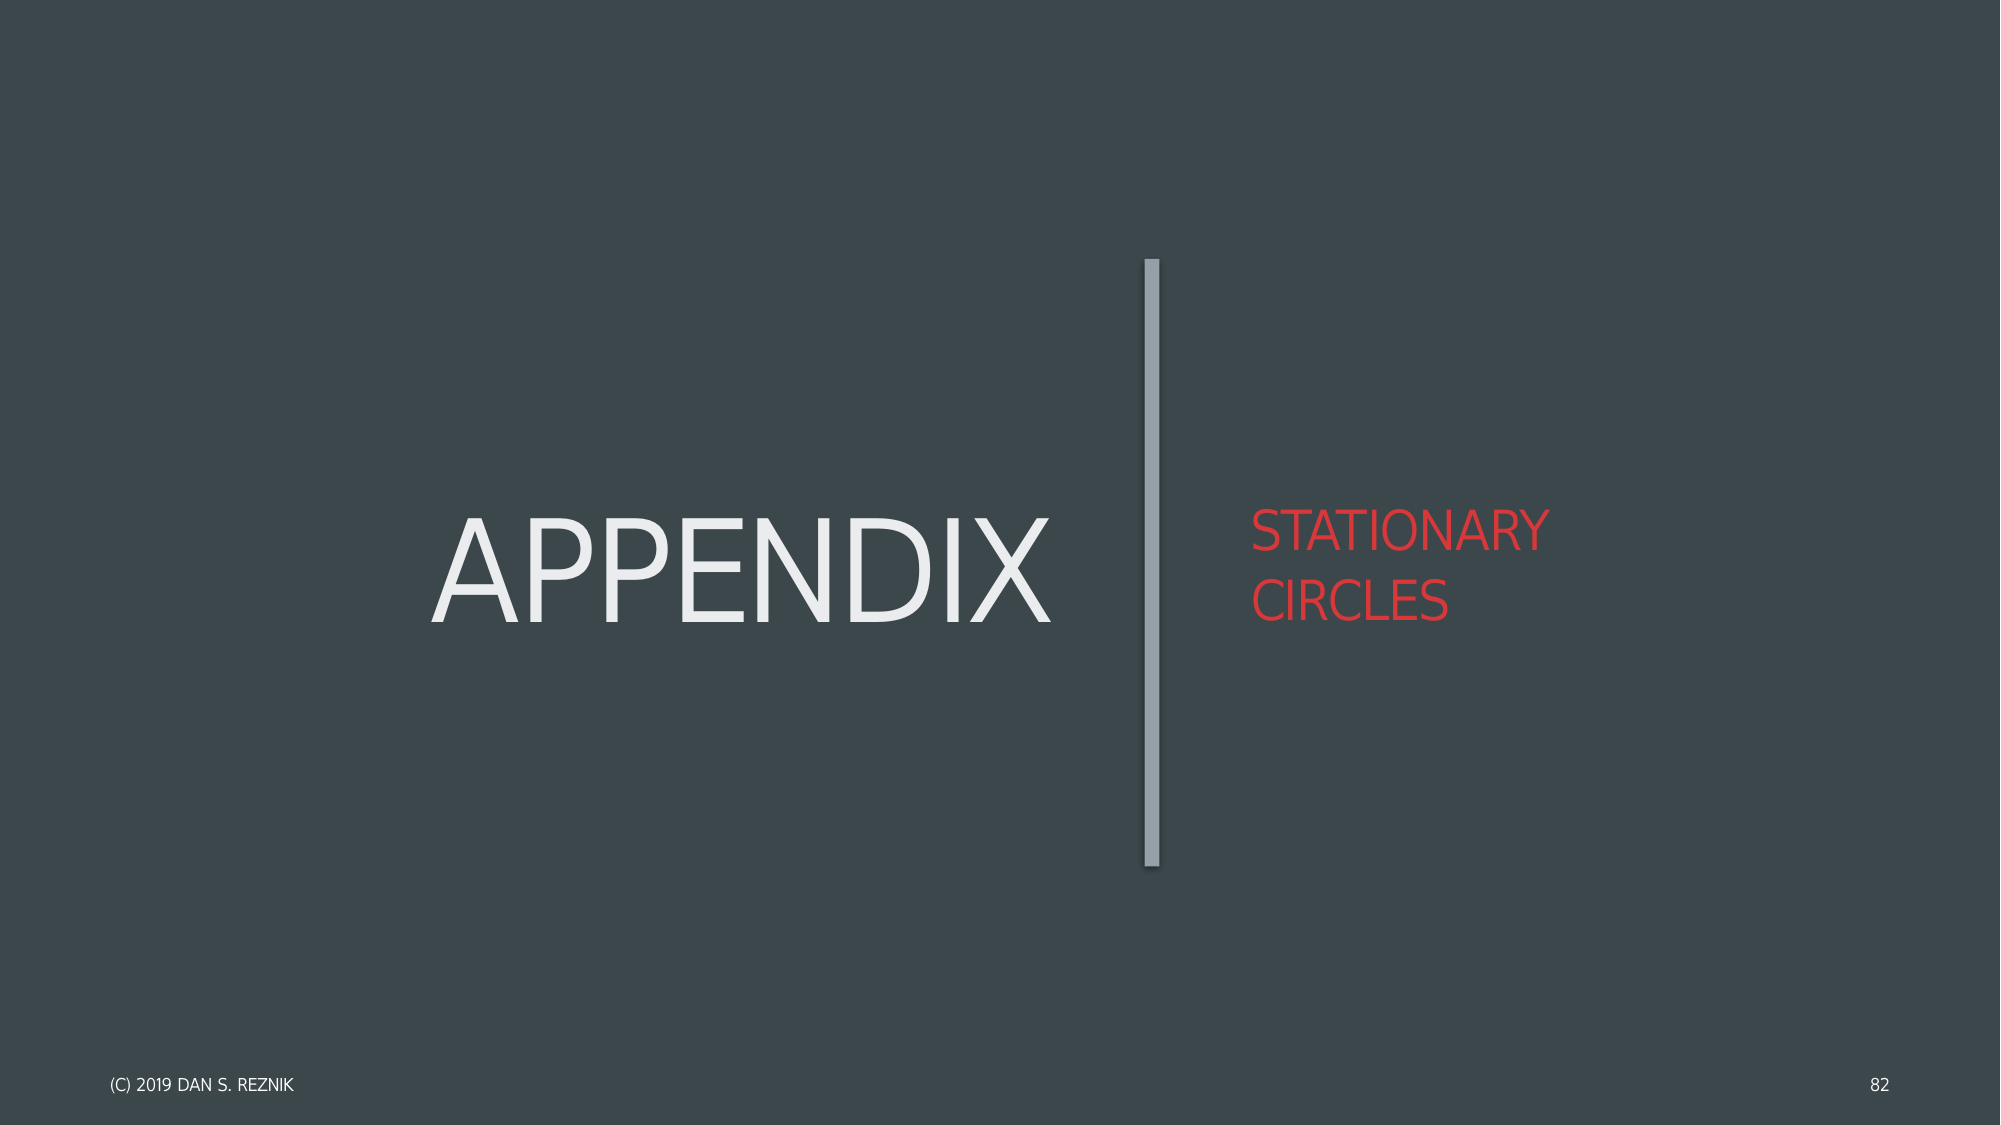

# Appendix
Stationary circles

(c) 2019 Dan S. Reznik
82